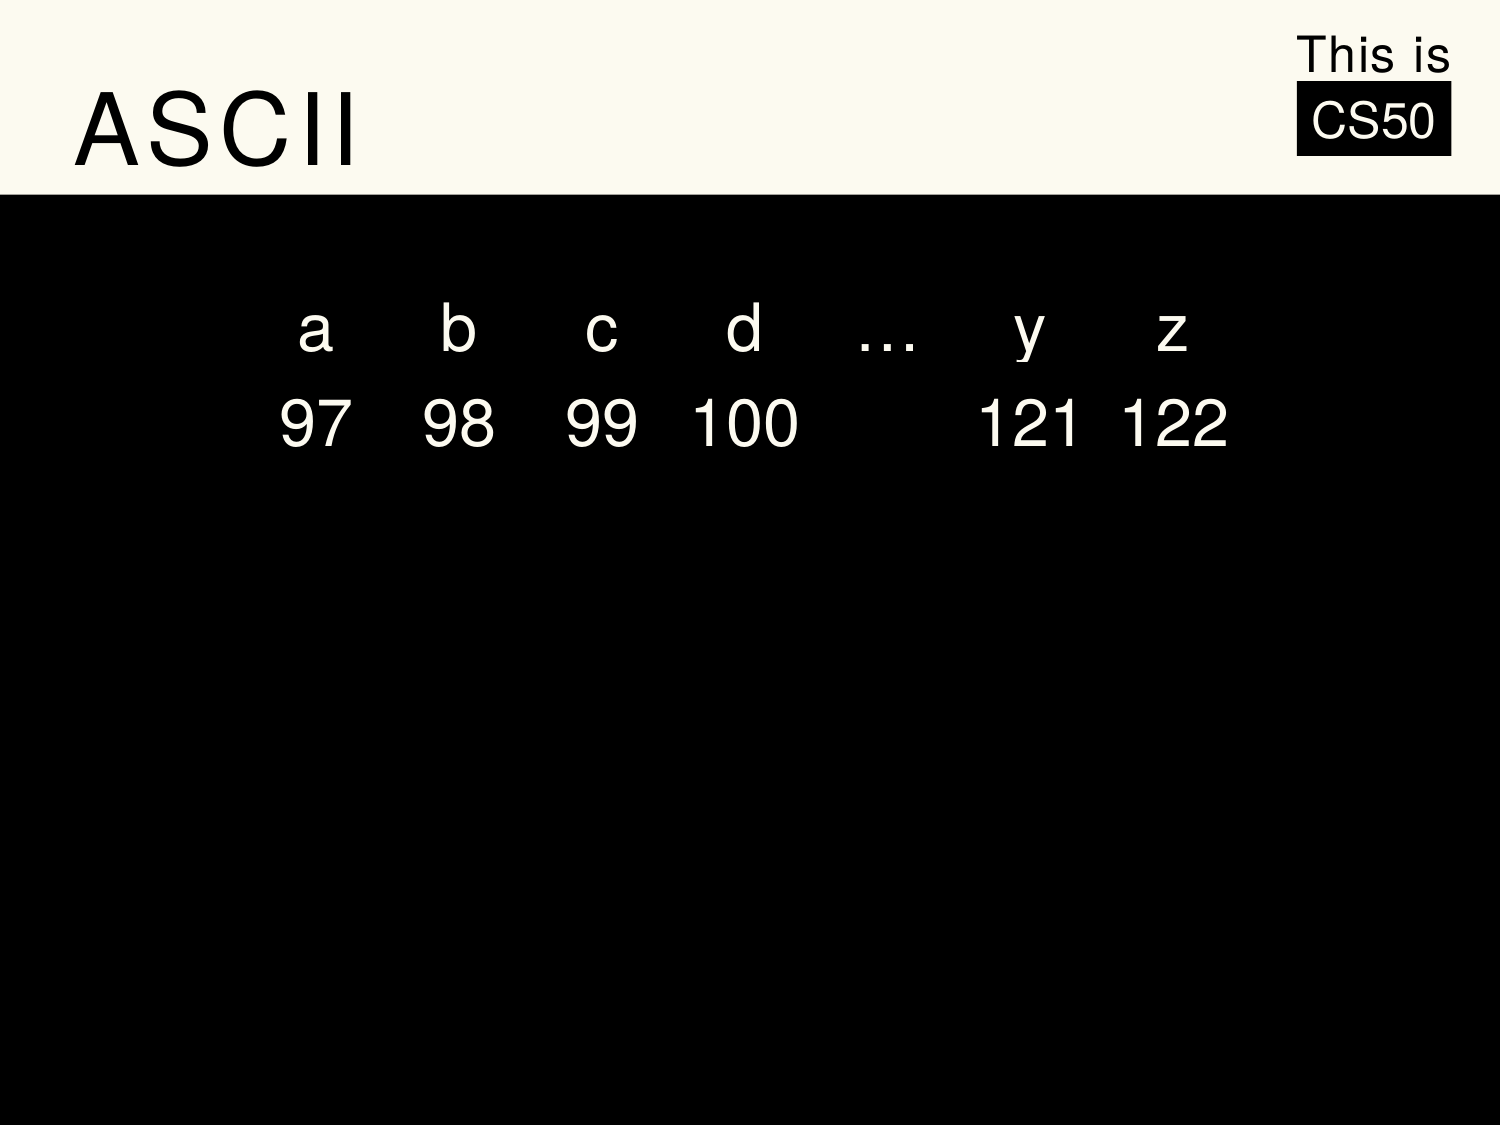

This is
# ASCII
CS50

| a | b | c | d | … | y | z |
| --- | --- | --- | --- | --- | --- | --- |
| 97 | 98 | 99 | 100 |  | 121 | 122 |